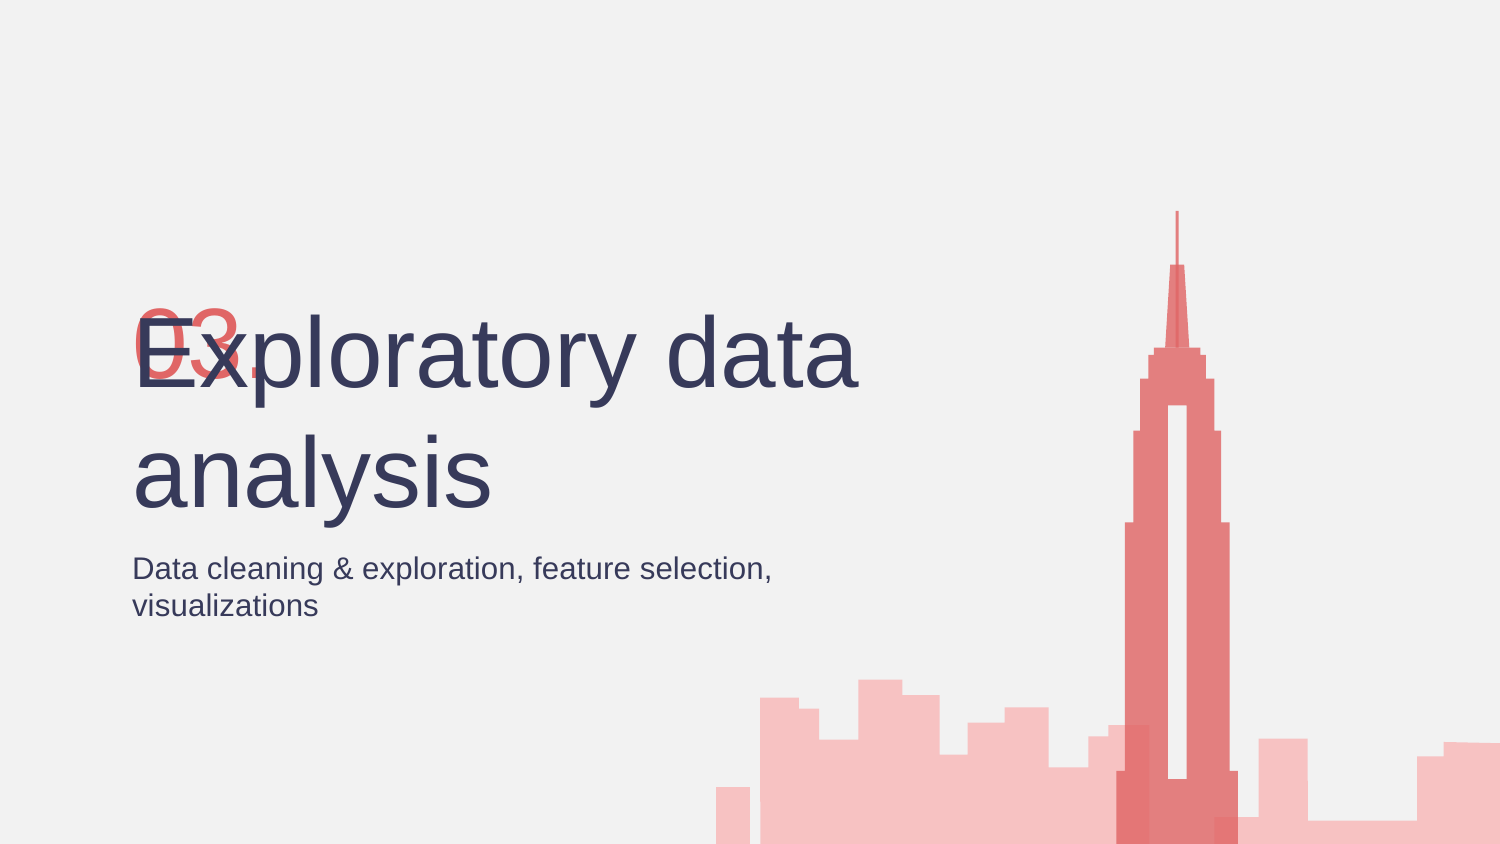

03.
# Exploratory data analysis
Data cleaning & exploration, feature selection, visualizations